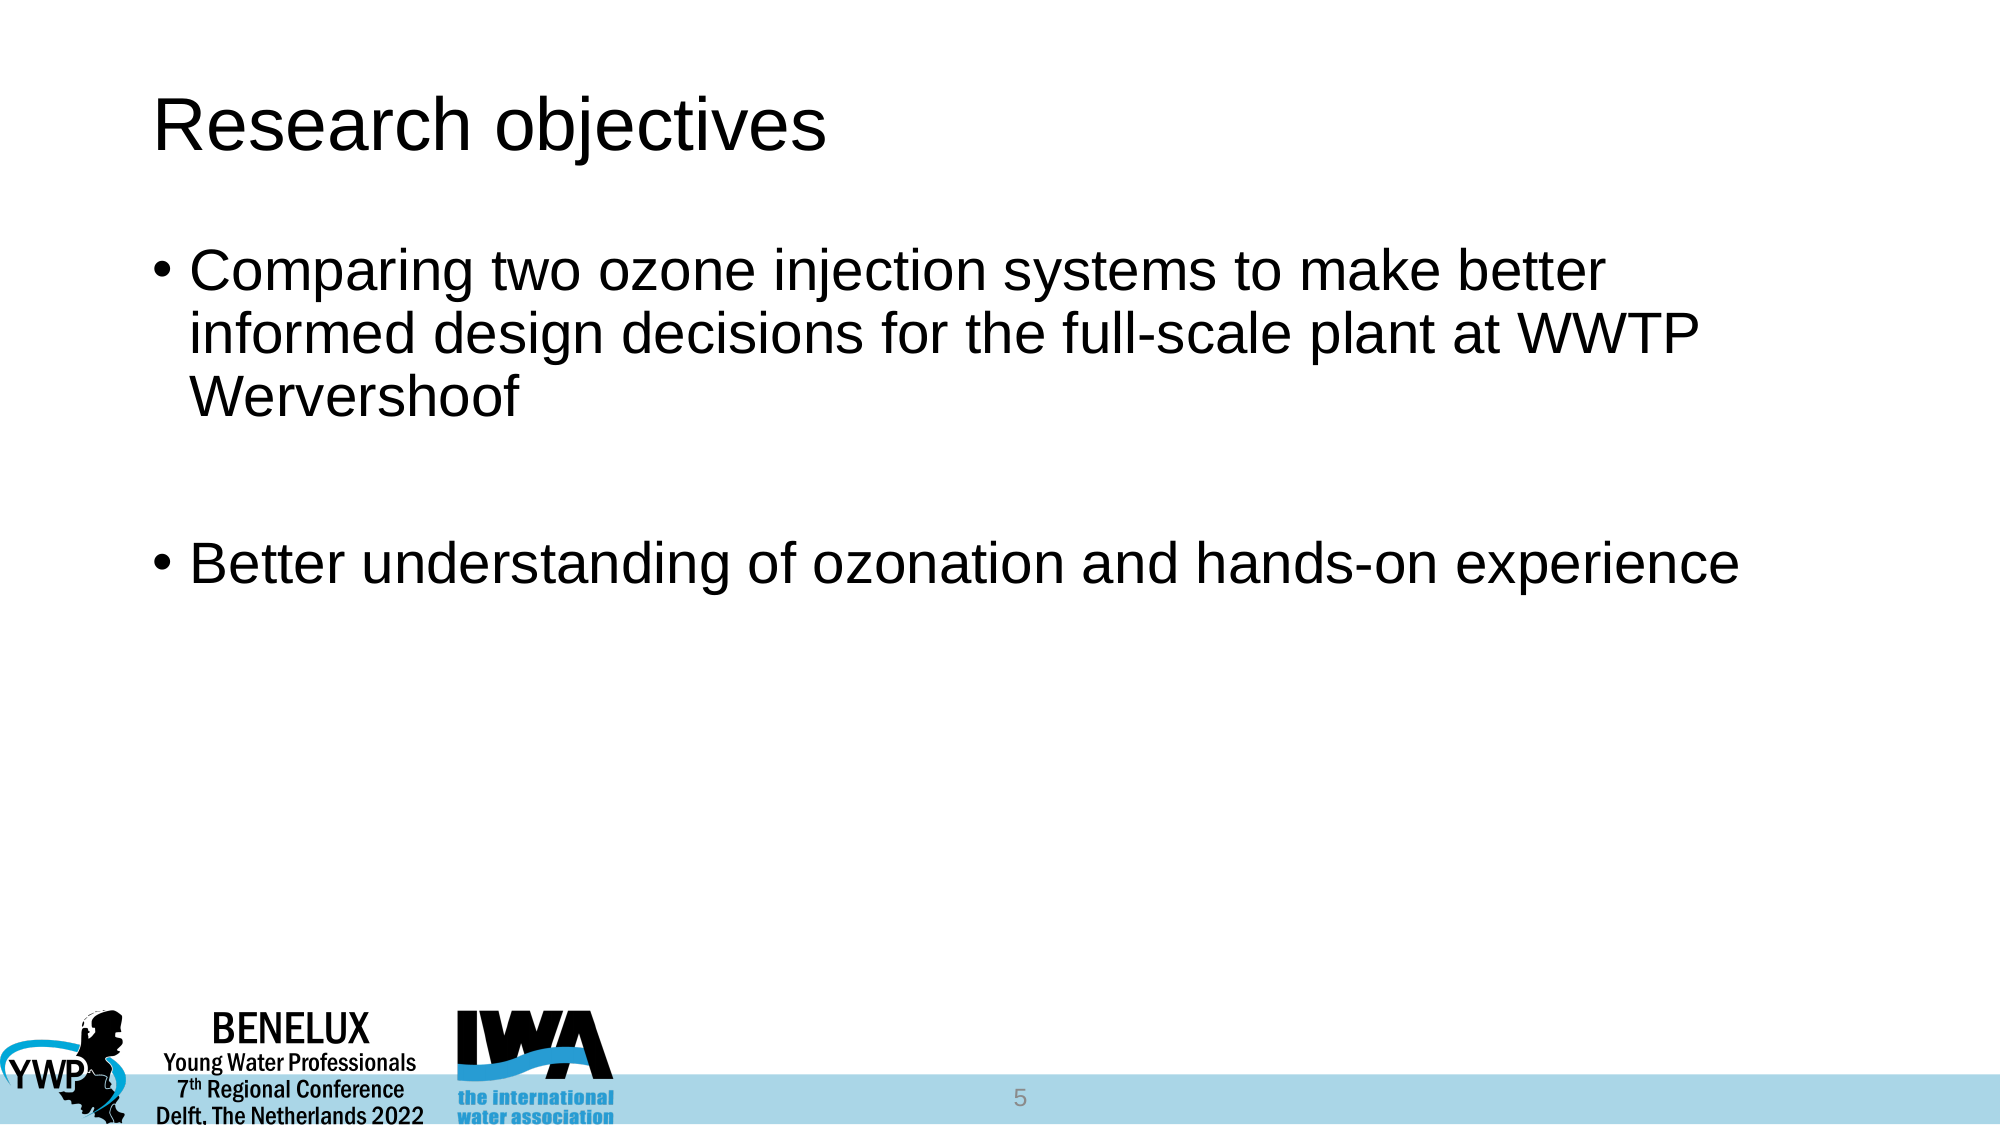

# Research objectives
Comparing two ozone injection systems to make better informed design decisions for the full-scale plant at WWTP Wervershoof

Better understanding of ozonation and hands-on experience
5